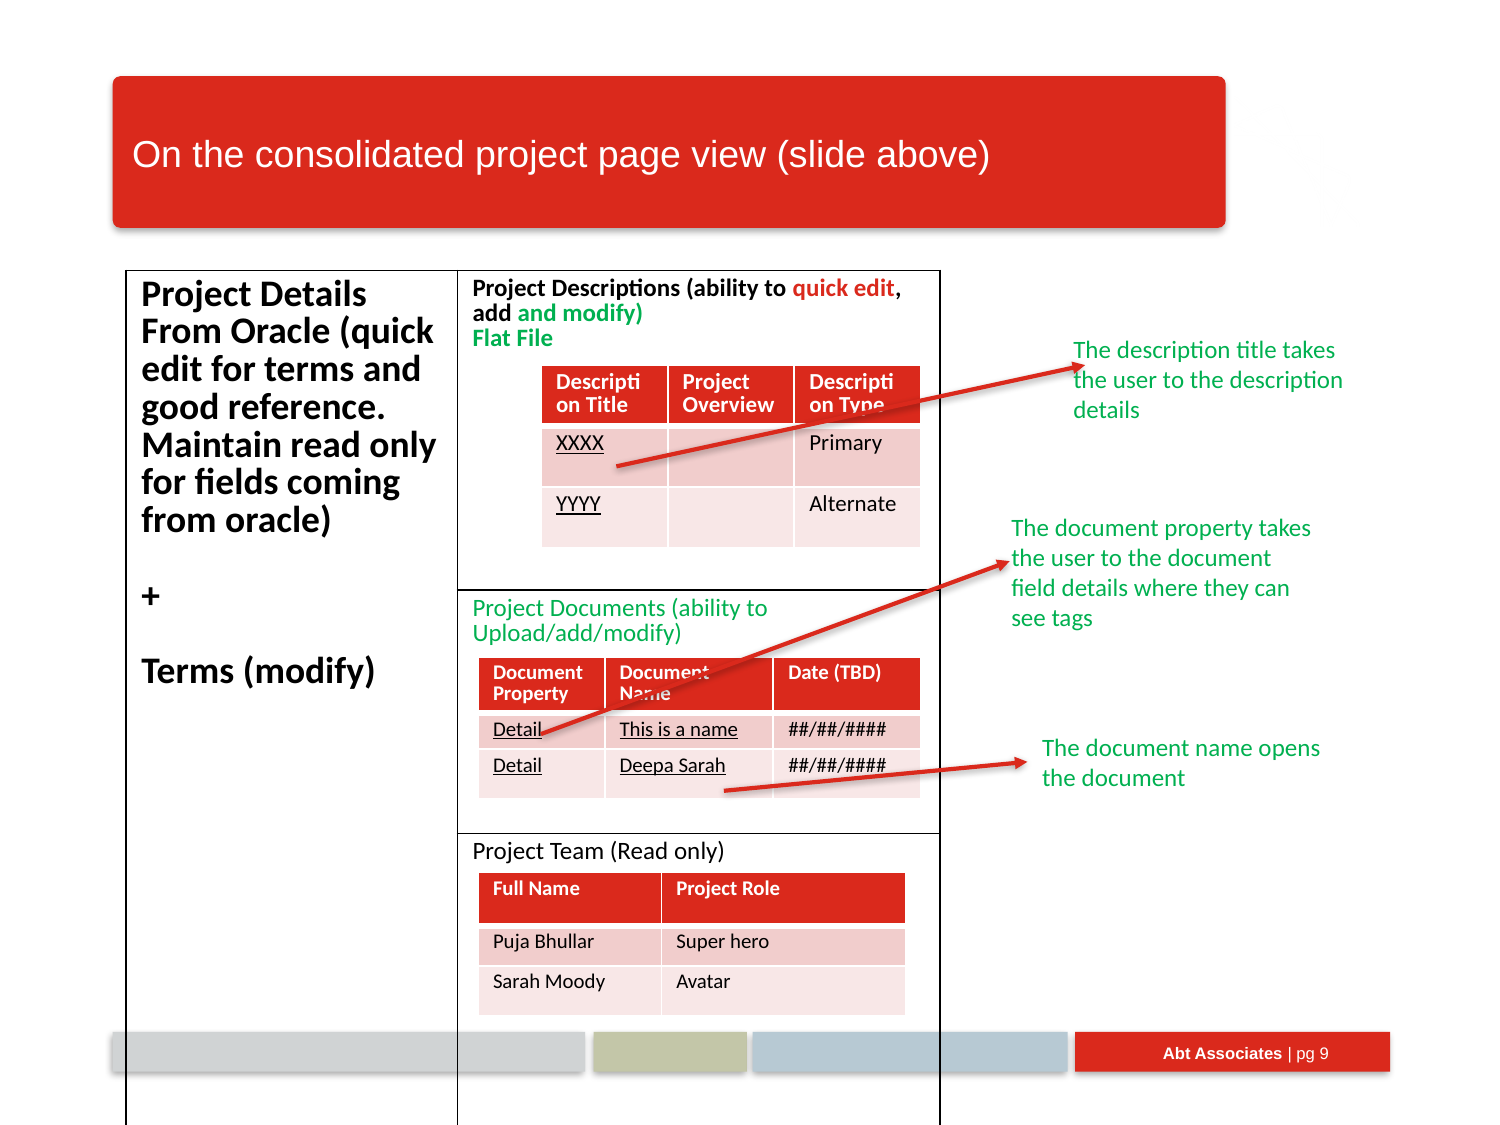

# On the consolidated project page view (slide above)
| Project Details From Oracle (quick edit for terms and good reference. Maintain read only for fields coming from oracle) + Terms (modify) | Project Descriptions (ability to quick edit, add and modify) Flat File |
| --- | --- |
|  | Project Documents (ability to Upload/add/modify) |
|  | Project Team (Read only) |
The description title takes the user to the description details
| Description Title | Project Overview | Description Type |
| --- | --- | --- |
| XXXX |  | Primary |
| YYYY |  | Alternate |
The document property takes the user to the document field details where they can see tags
| Document Property | Document Name | Date (TBD) |
| --- | --- | --- |
| Detail | This is a name | ##/##/#### |
| Detail | Deepa Sarah | ##/##/#### |
The document name opens the document
| Full Name | Project Role |
| --- | --- |
| Puja Bhullar | Super hero |
| Sarah Moody | Avatar |